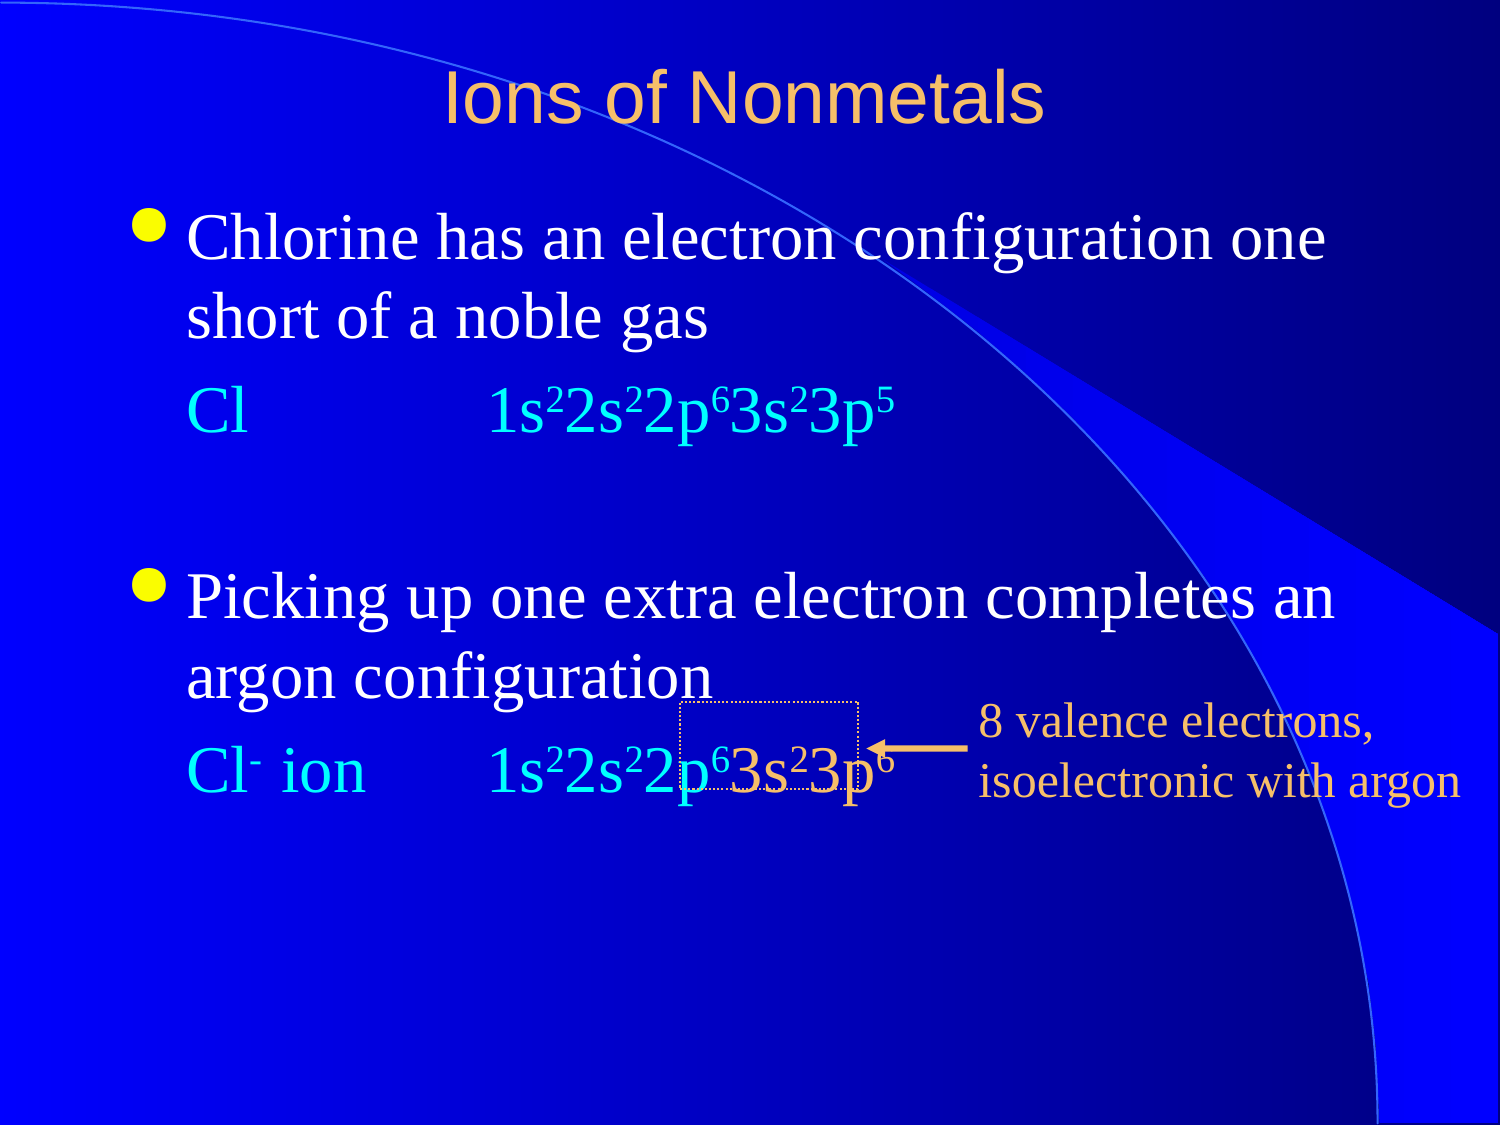

# Ions of Nonmetals
Chlorine has an electron configuration one short of a noble gas
Cl		1s22s22p63s23p5

Picking up one extra electron completes an argon configuration
Cl-  ion	1s22s22p63s23p6
8 valence electrons, isoelectronic with argon